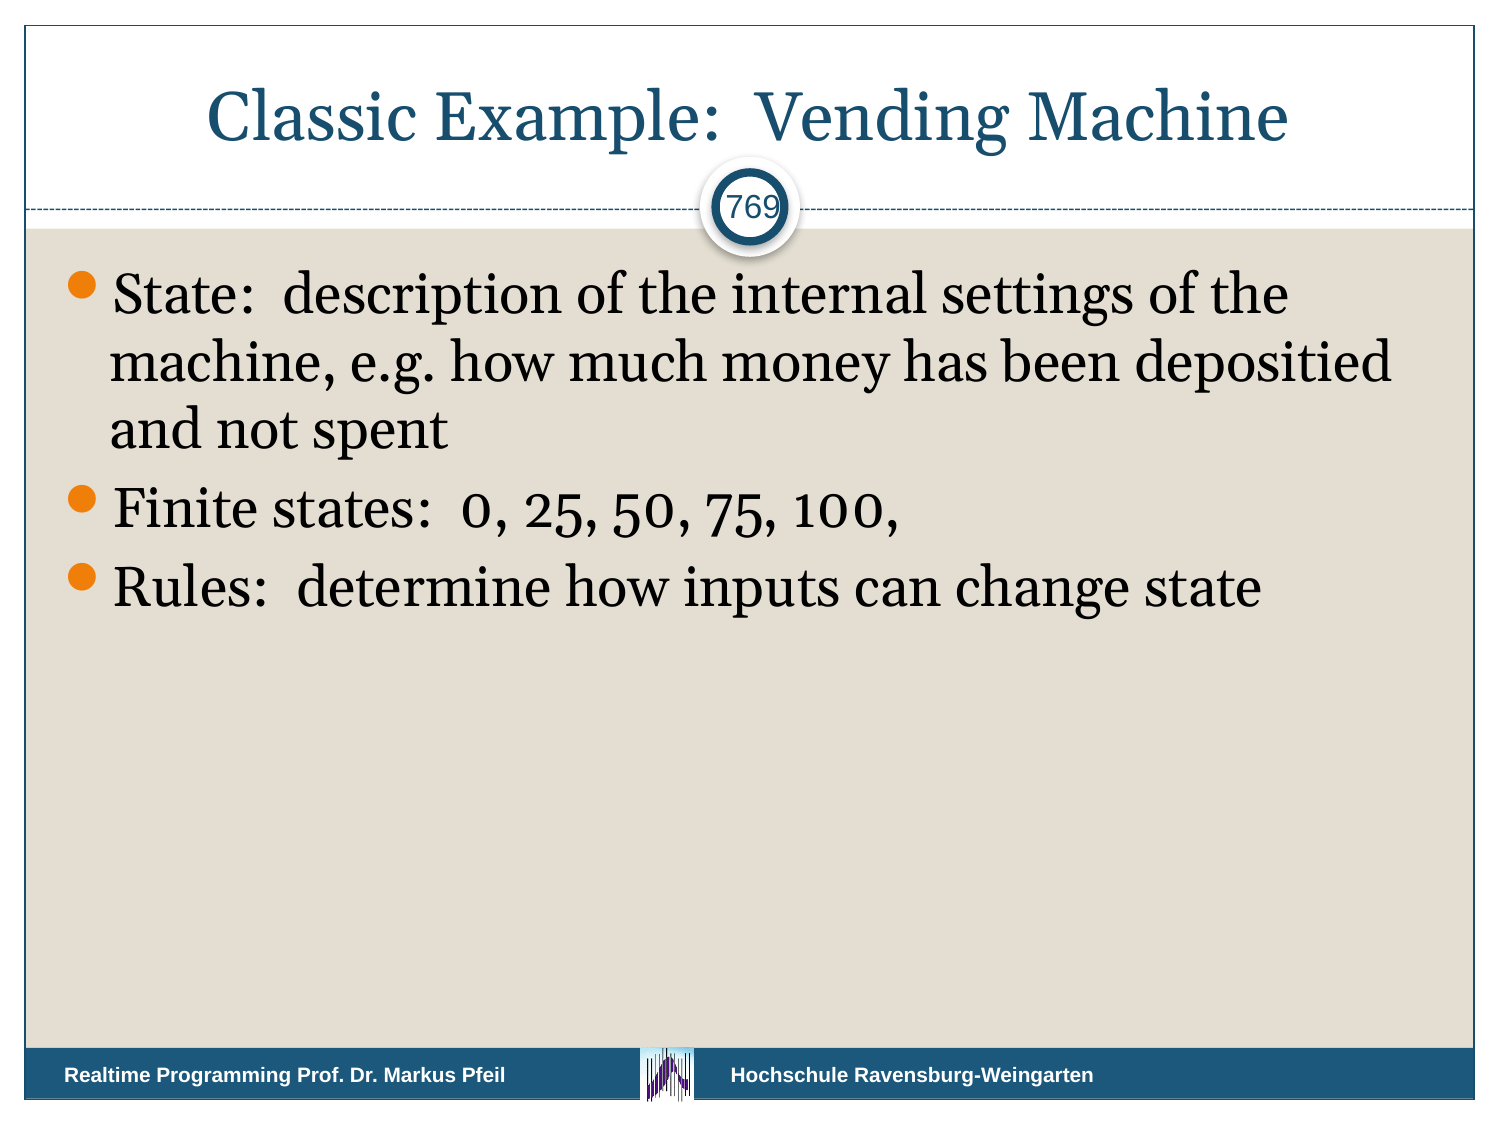

# Classic Example:  Vending Machine
769
State:  description of the internal settings of the machine, e.g. how much money has been depositied and not spent
Finite states:  0, 25, 50, 75, 100,
Rules:  determine how inputs can change state
Realtime Programming Prof. Dr. Markus Pfeil